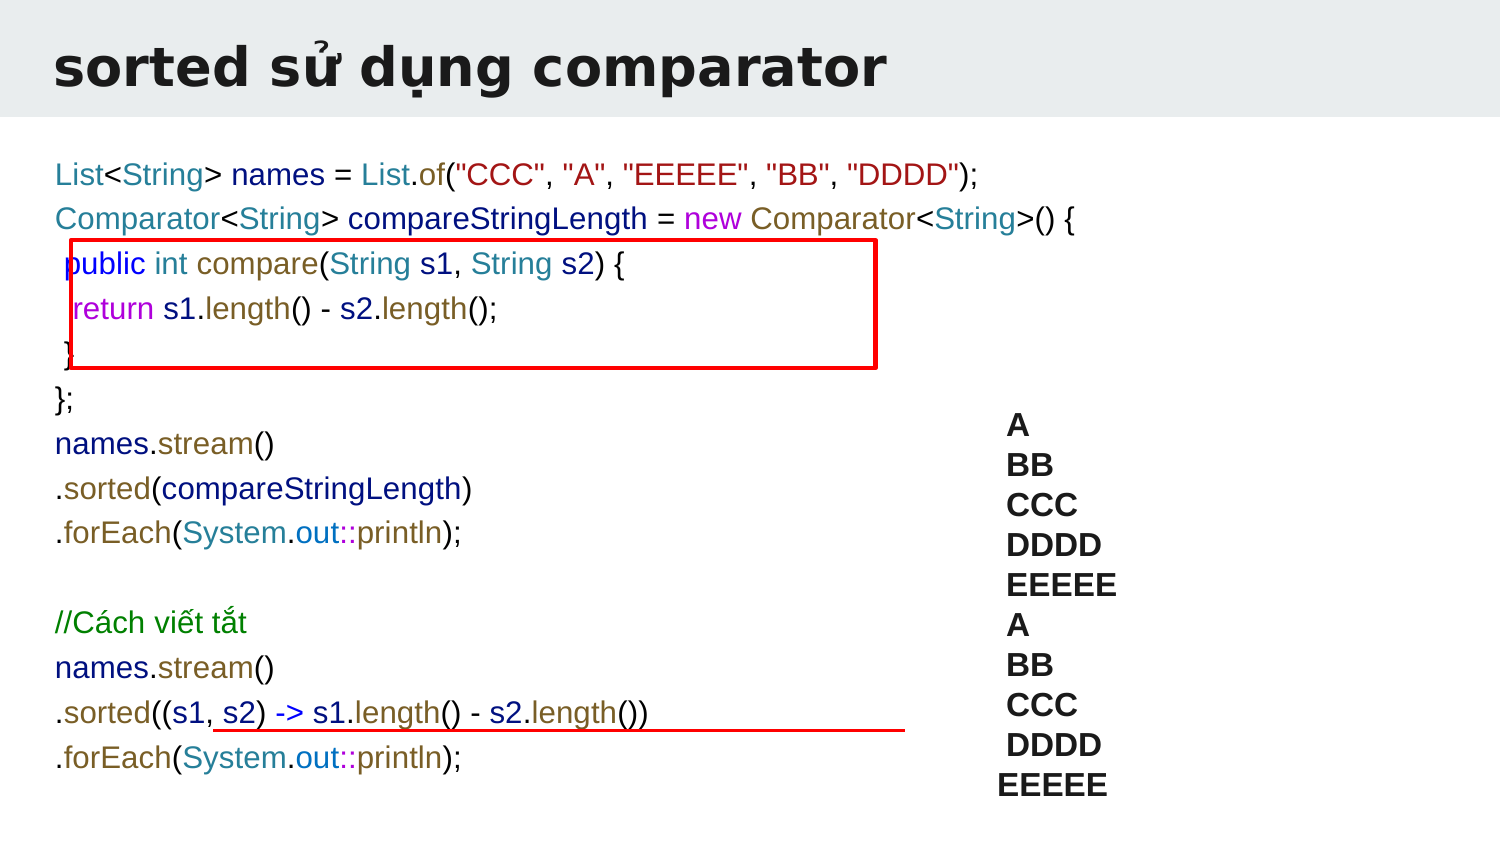

# sorted sử dụng comparator
List<String> names = List.of("CCC", "A", "EEEEE", "BB", "DDDD");
Comparator<String> compareStringLength = new Comparator<String>() {
 public int compare(String s1, String s2) {
  return s1.length() - s2.length();
 }
};
names.stream()
.sorted(compareStringLength)
.forEach(System.out::println);
//Cách viết tắt
names.stream()
.sorted((s1, s2) -> s1.length() - s2.length())
.forEach(System.out::println);

A
BB
CCC
DDDD
EEEEE
A
BB
CCC
DDDD
EEEEE